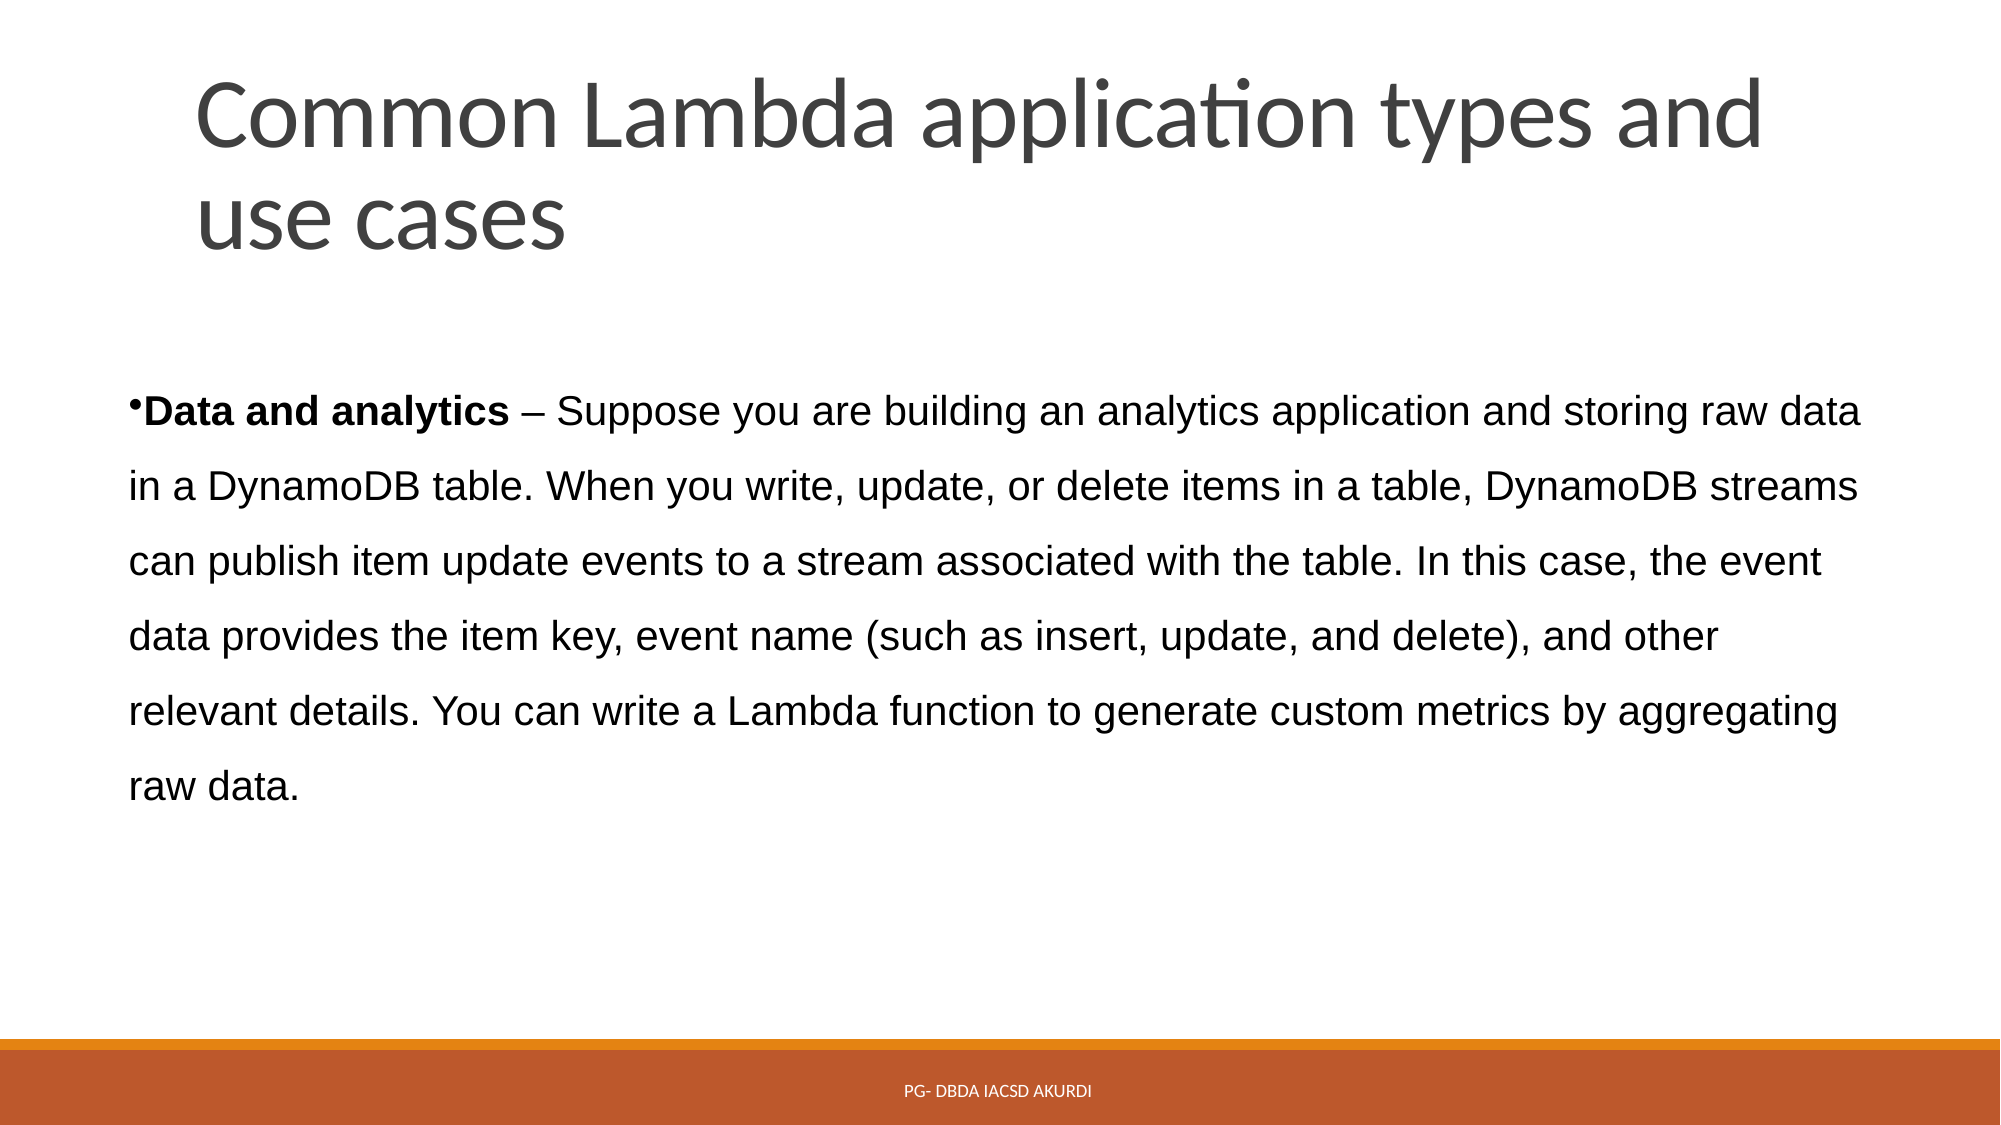

# Common Lambda application types and use cases
Data and analytics – Suppose you are building an analytics application and storing raw data in a DynamoDB table. When you write, update, or delete items in a table, DynamoDB streams can publish item update events to a stream associated with the table. In this case, the event data provides the item key, event name (such as insert, update, and delete), and other relevant details. You can write a Lambda function to generate custom metrics by aggregating raw data.
PG- DBDA IACSD Akurdi